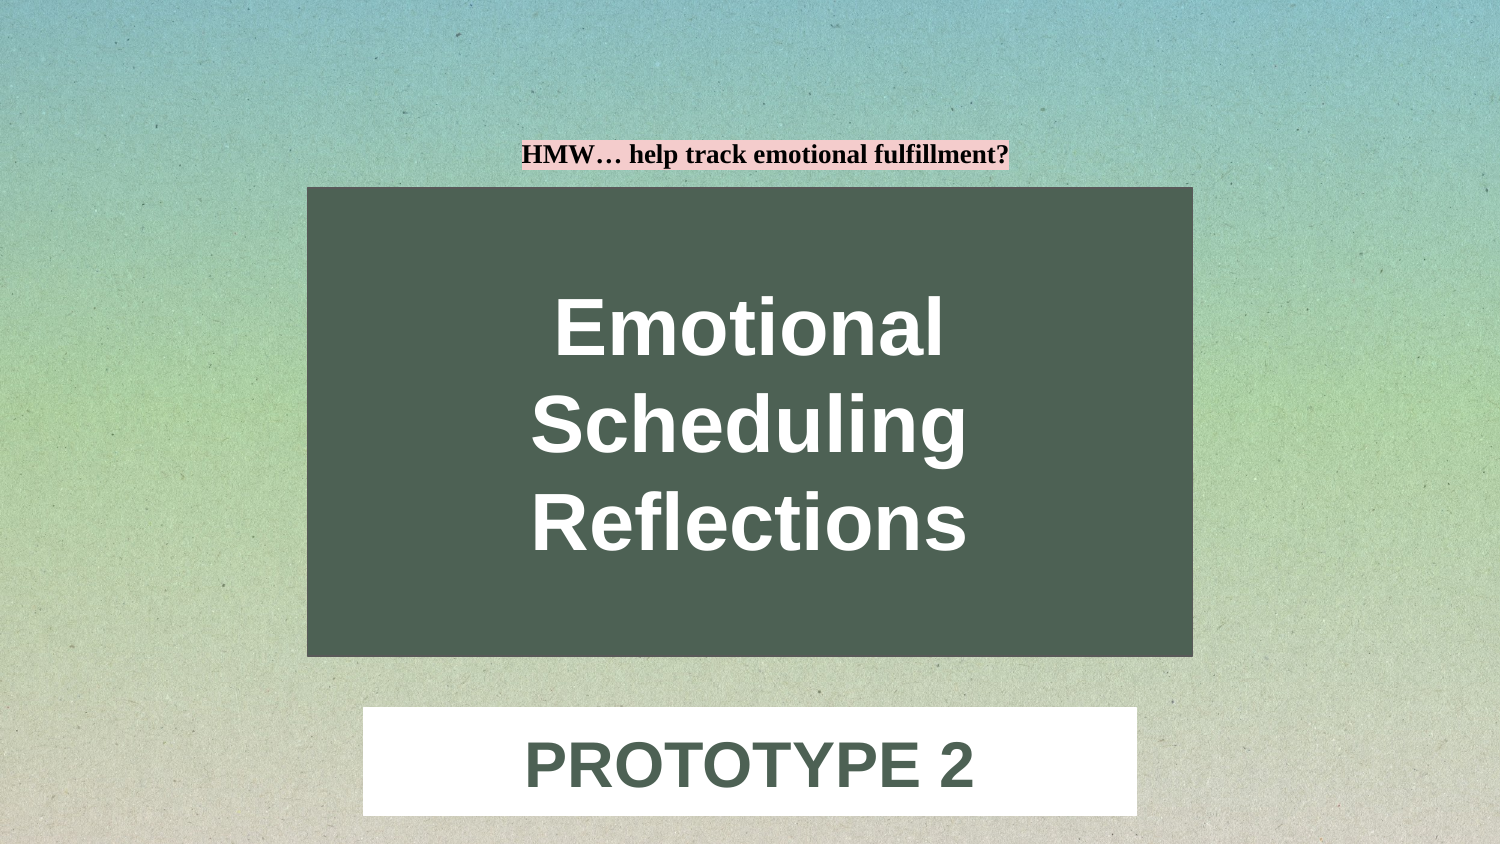

HMW… help track emotional fulfillment?

Emotional Scheduling Reflections
PROTOTYPE 2